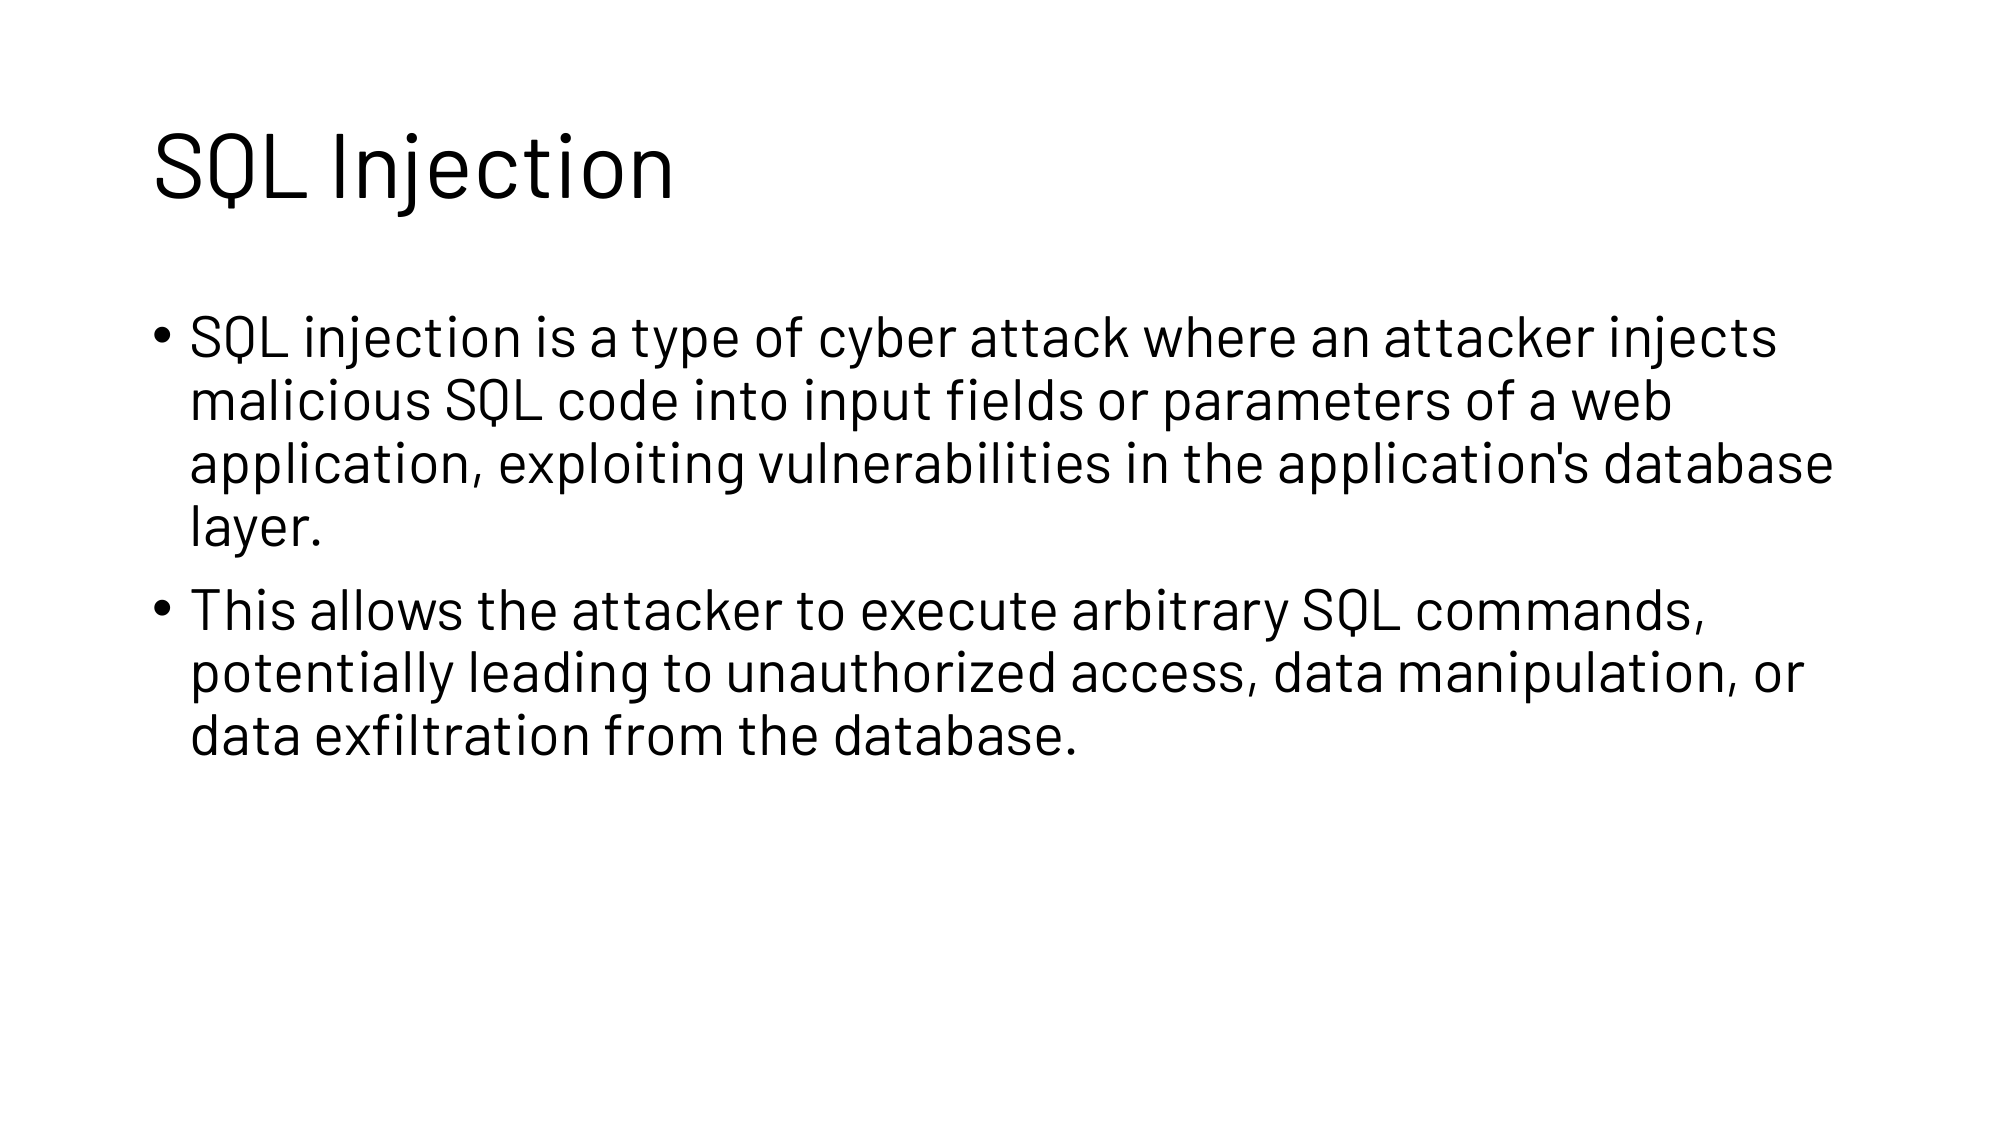

# SQL Injection
SQL injection is a type of cyber attack where an attacker injects malicious SQL code into input fields or parameters of a web application, exploiting vulnerabilities in the application's database layer.
This allows the attacker to execute arbitrary SQL commands, potentially leading to unauthorized access, data manipulation, or data exfiltration from the database.